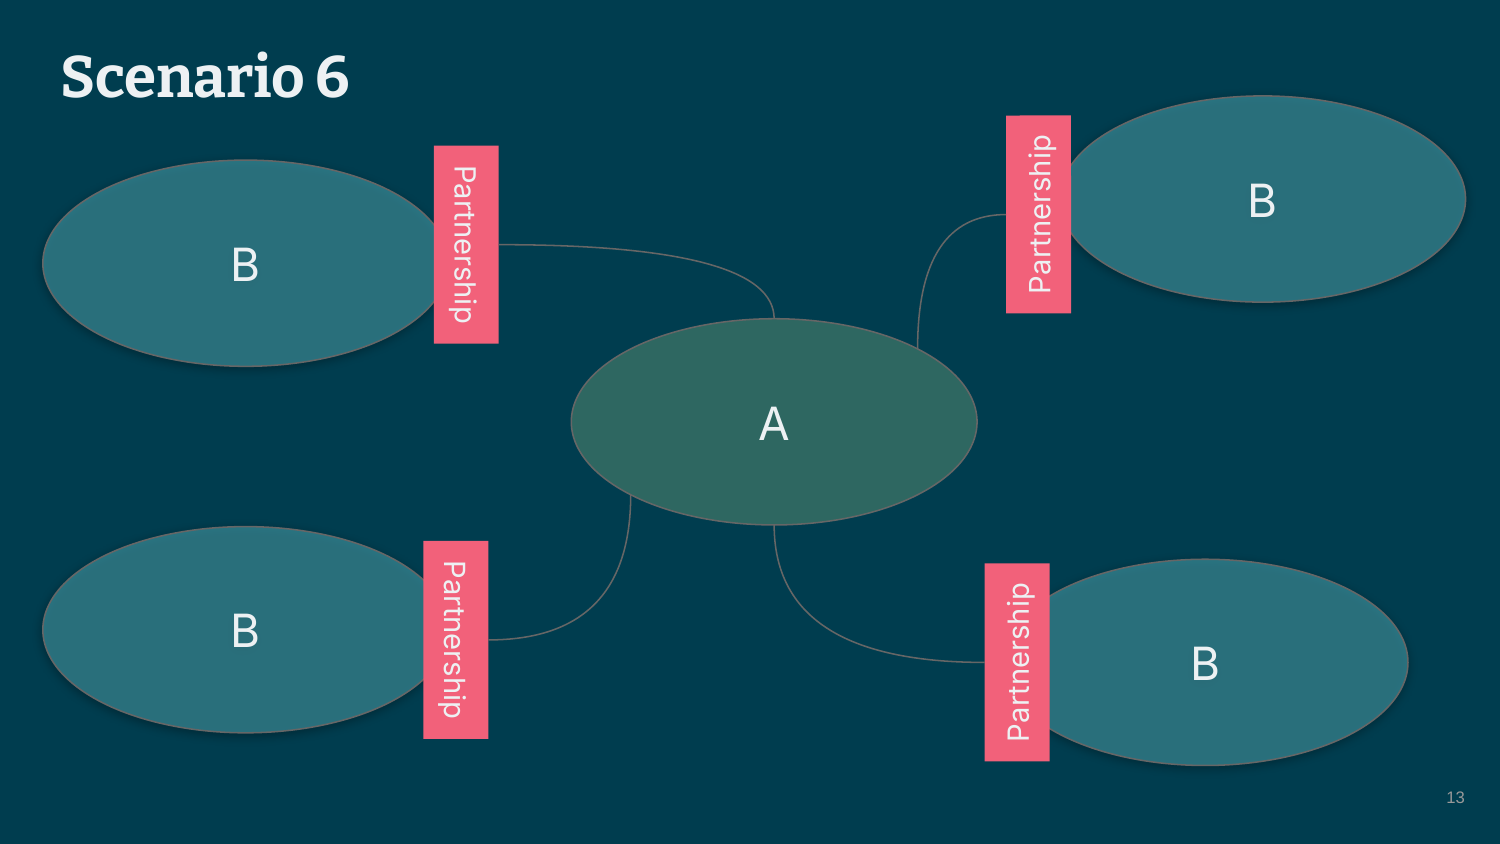

# Scenario 6
B
B
Partnership
Partnership
A
B
B
Partnership
Partnership
13